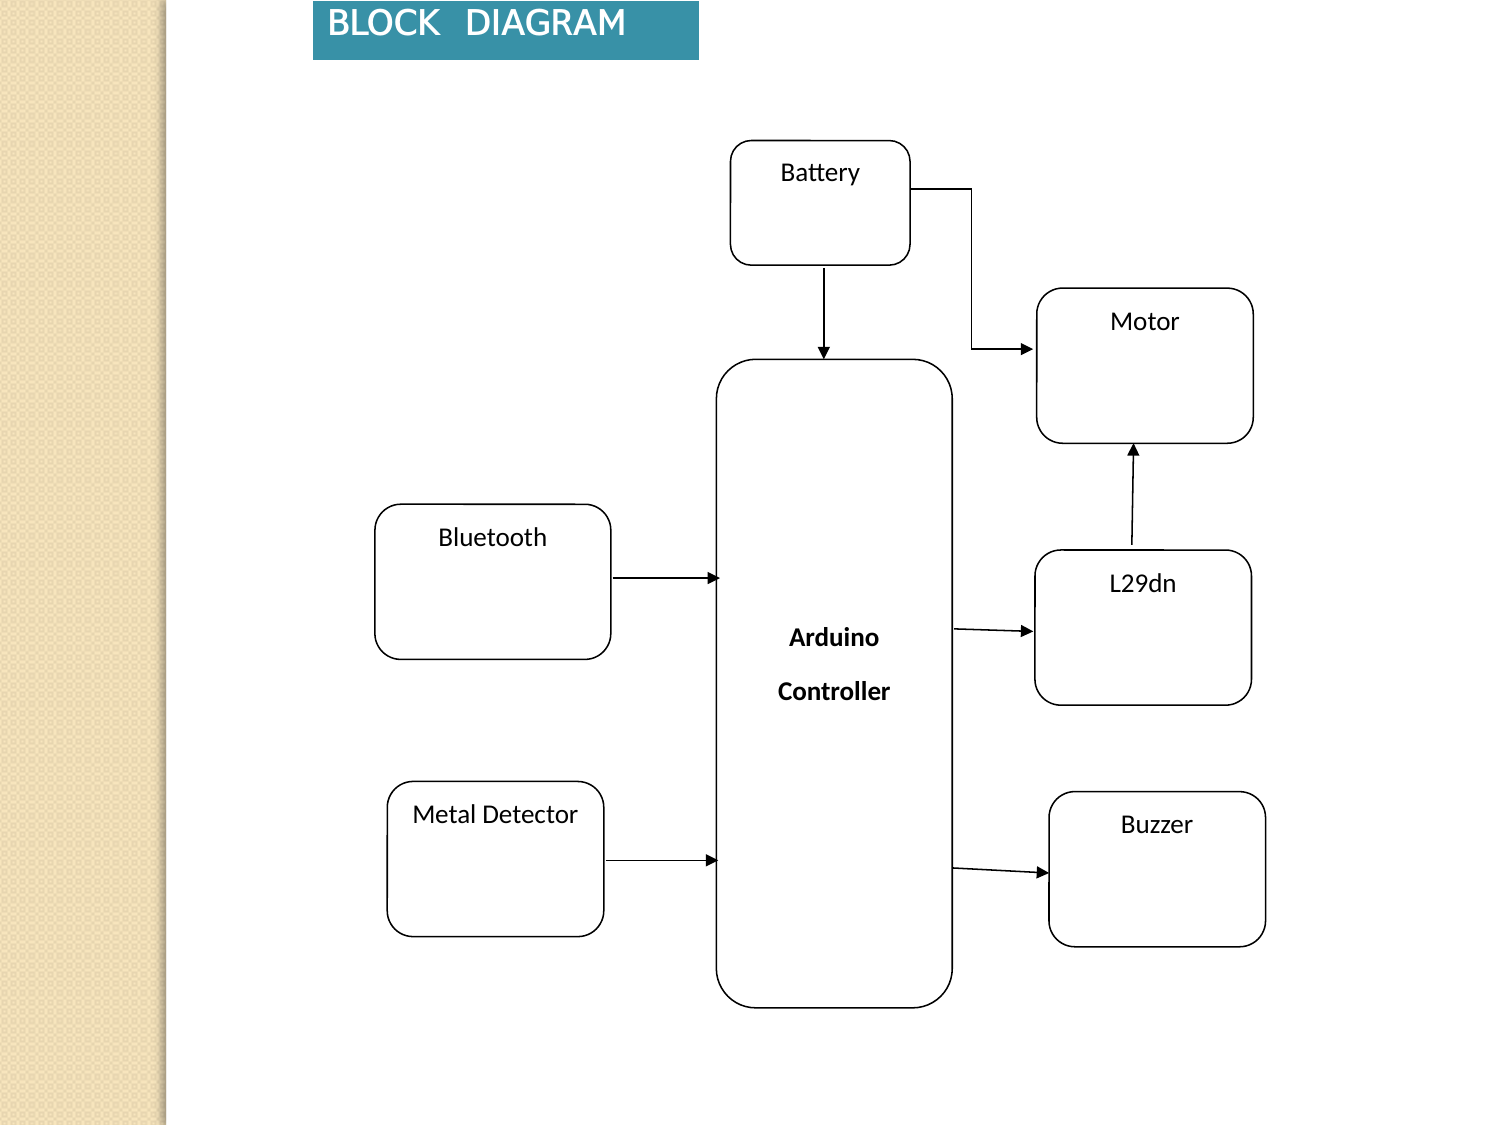

| BLOCK DIAGRAM |
| --- |
Battery

Motor

Arduino
Controller
Bluetooth
L29dn
Metal Detector
Buzzer